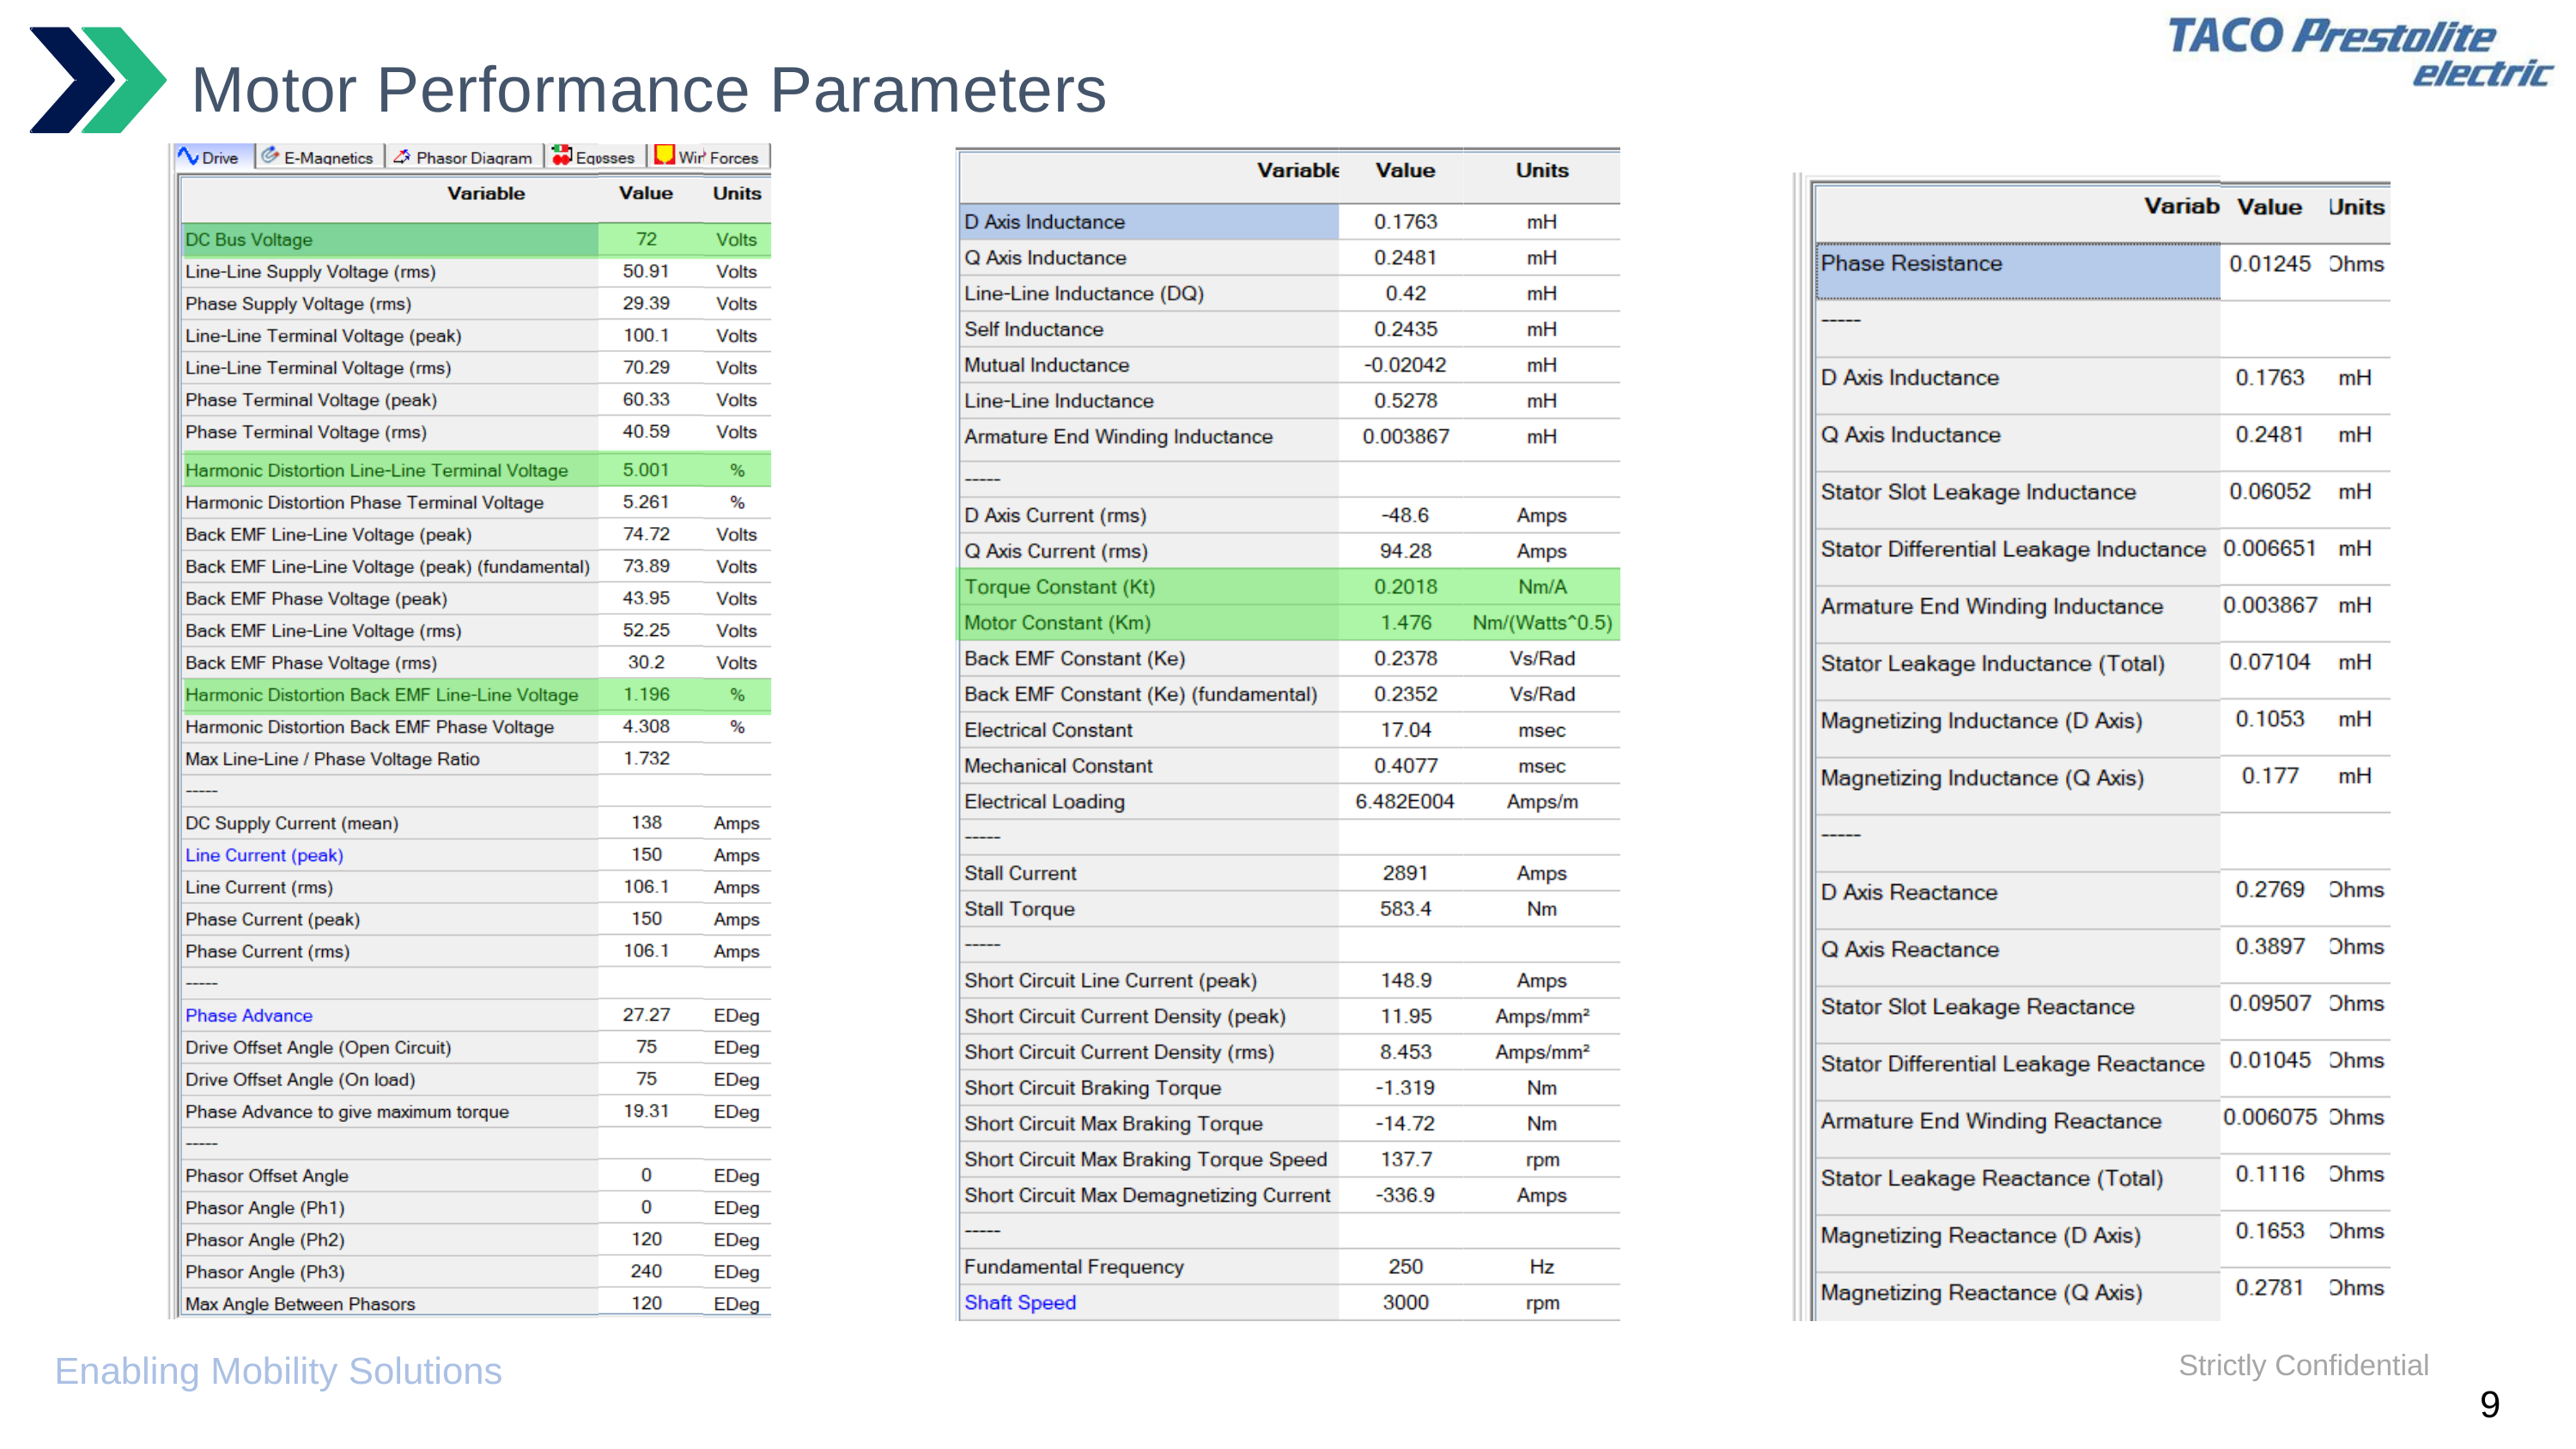

Motor Performance Parameters

Strictly Confidential
Enabling Mobility Solutions
9